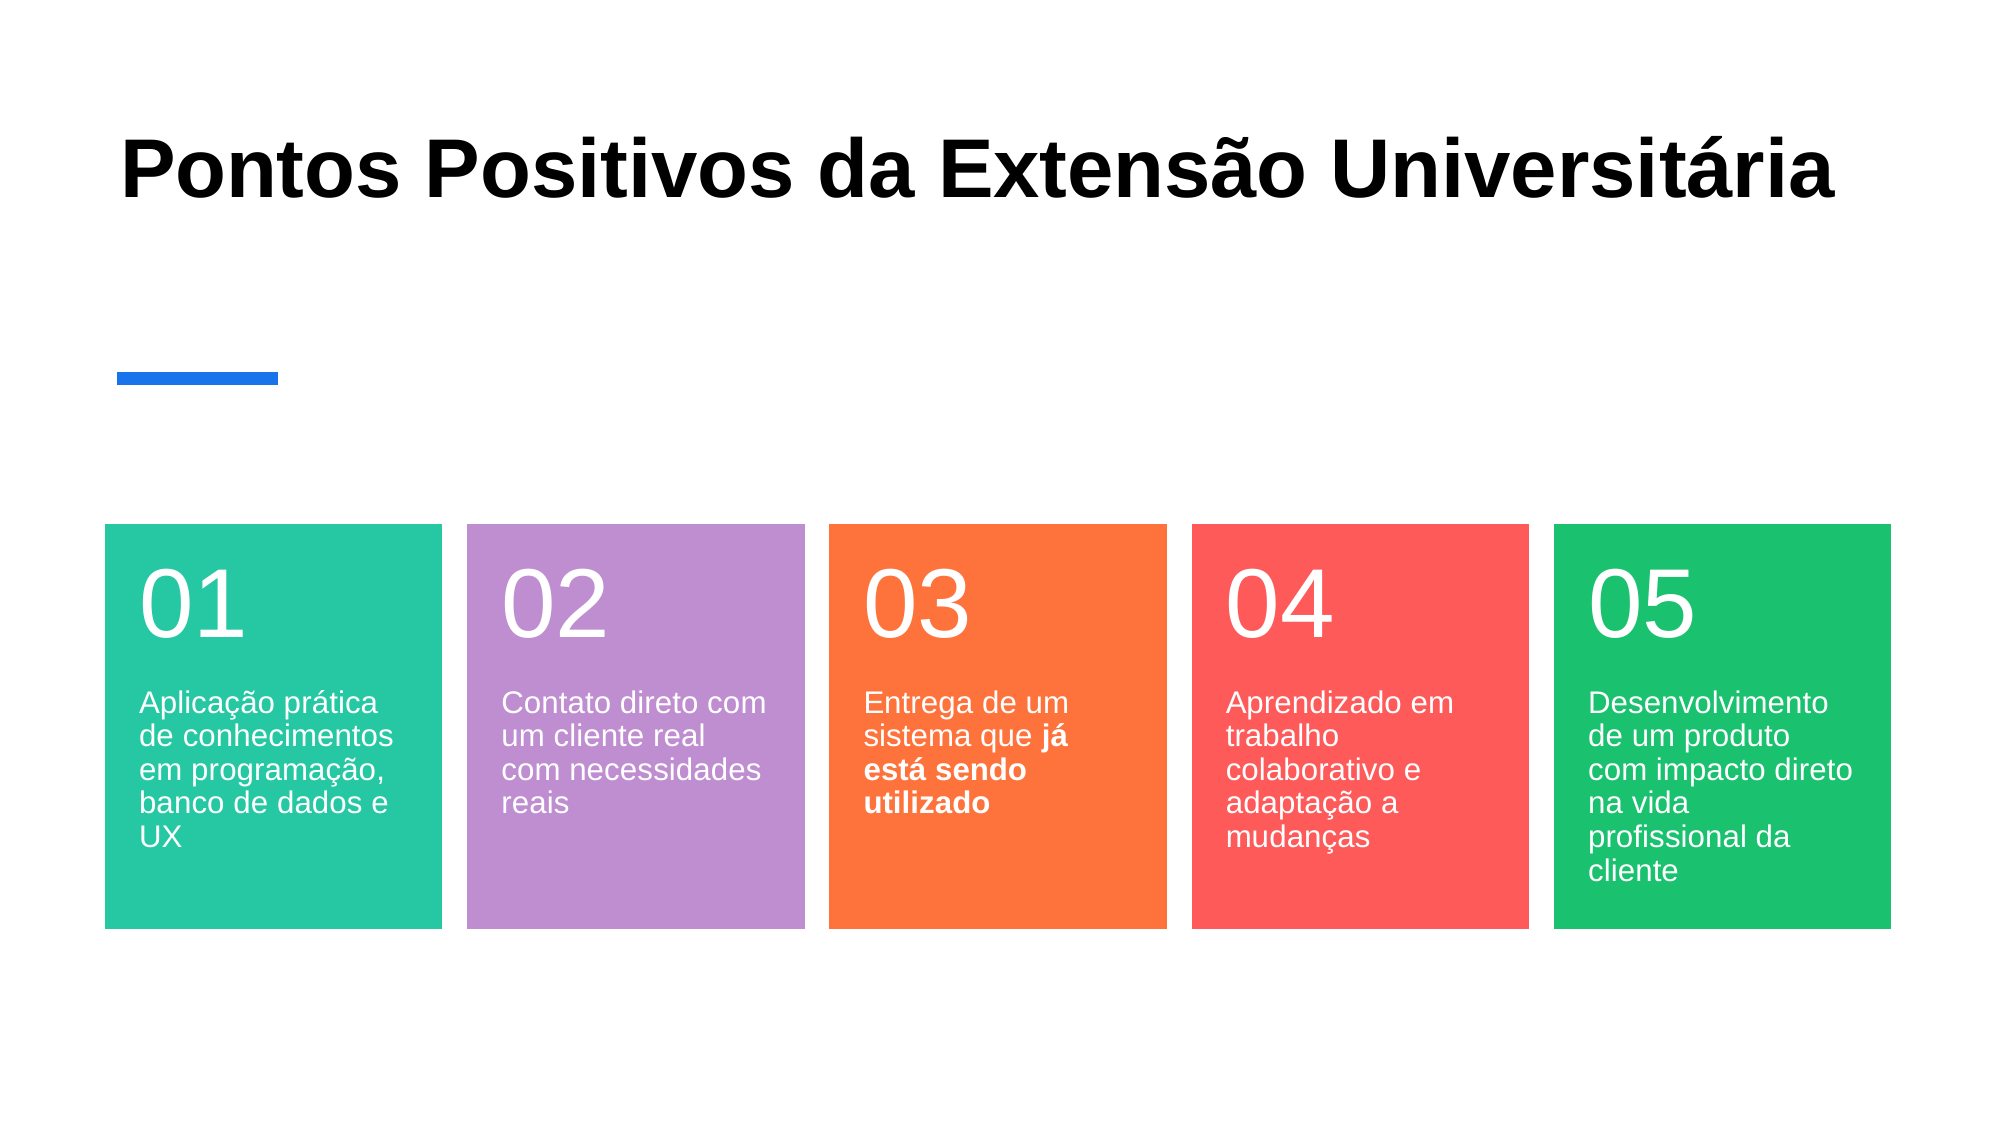

# Pontos Positivos da Extensão Universitária
Aplicação prática de conhecimentos em programação, banco de dados e UX
01
Contato direto com um cliente real com necessidades reais
02
Entrega de um sistema que já está sendo utilizado
03
Aprendizado em trabalho colaborativo e adaptação a mudanças
04
Desenvolvimento de um produto com impacto direto na vida profissional da cliente
05